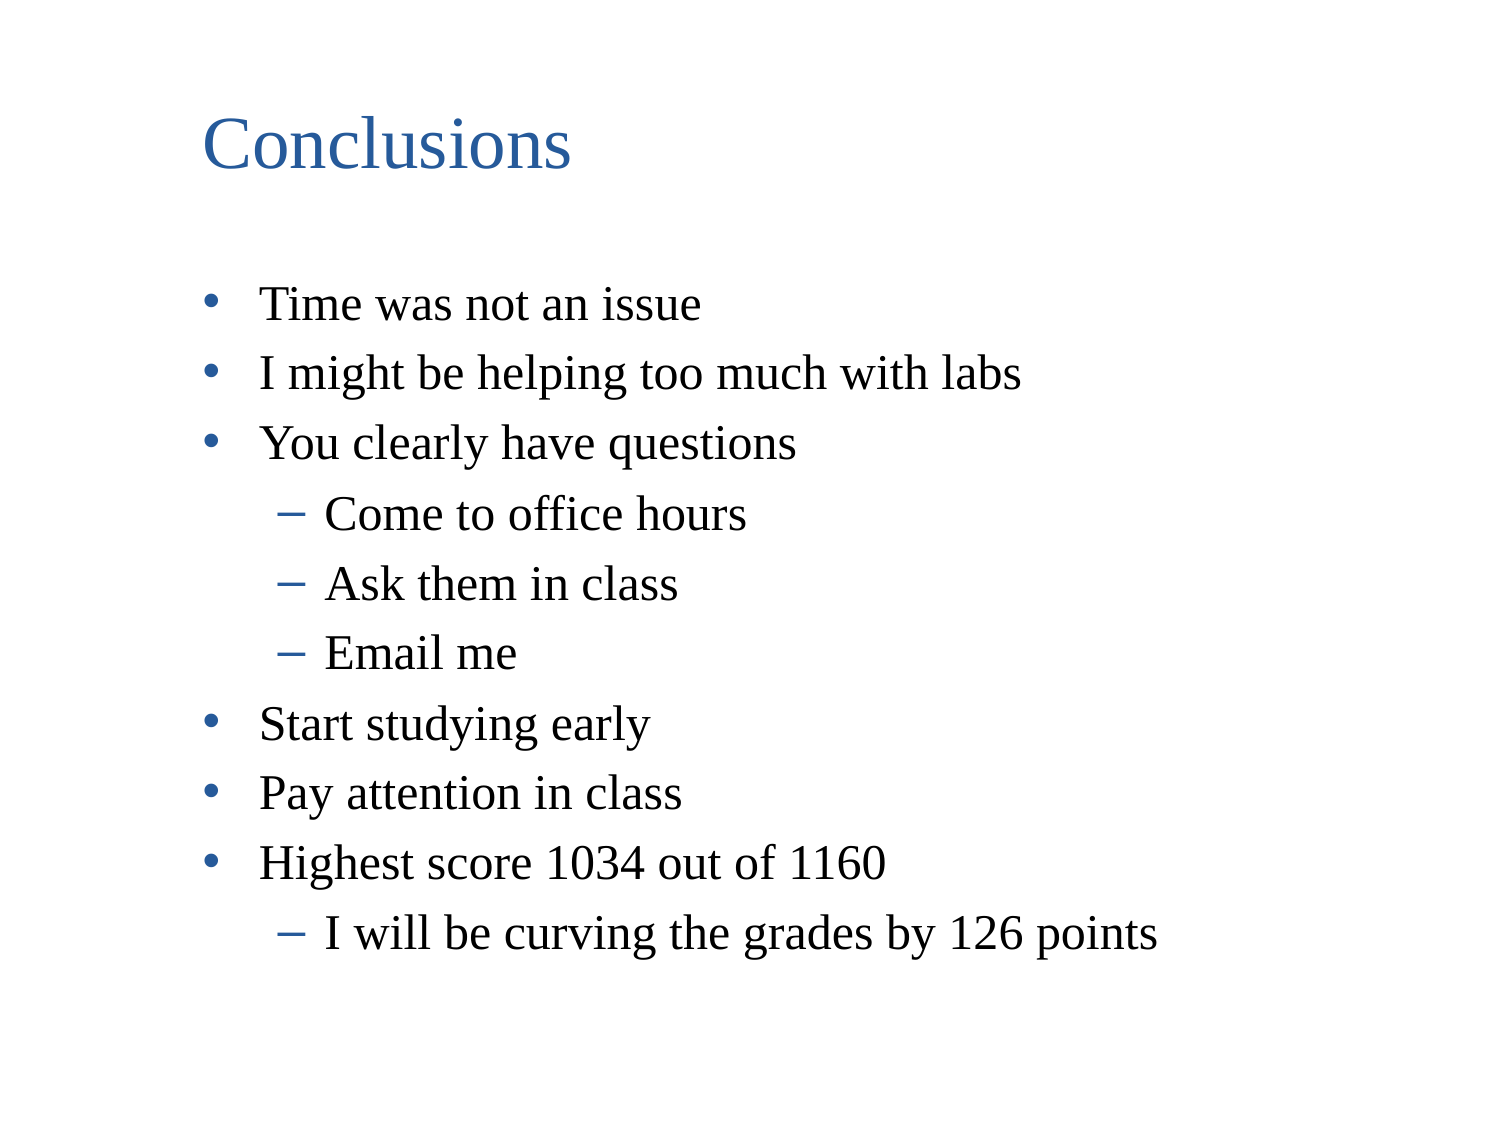

# Conclusions
Time was not an issue
I might be helping too much with labs
You clearly have questions
Come to office hours
Ask them in class
Email me
Start studying early
Pay attention in class
Highest score 1034 out of 1160
I will be curving the grades by 126 points